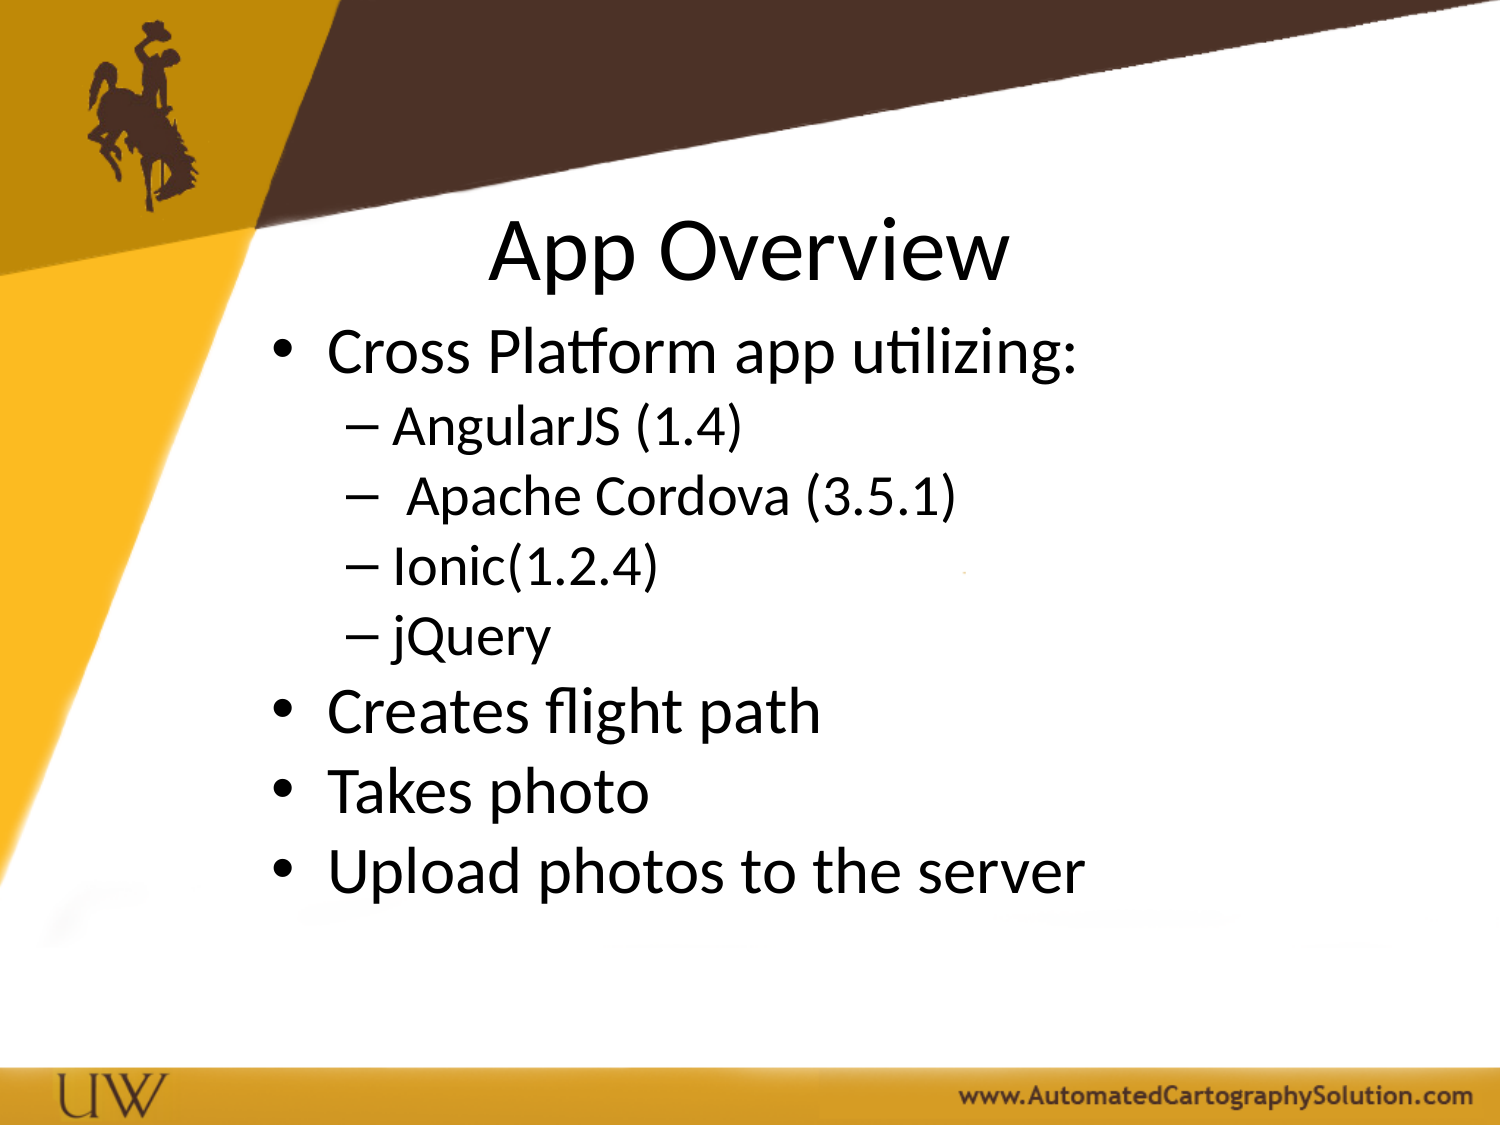

App Overview
Cross Platform app utilizing:
AngularJS (1.4)
 Apache Cordova (3.5.1)
Ionic(1.2.4)
jQuery
Creates flight path
Takes photo
Upload photos to the server